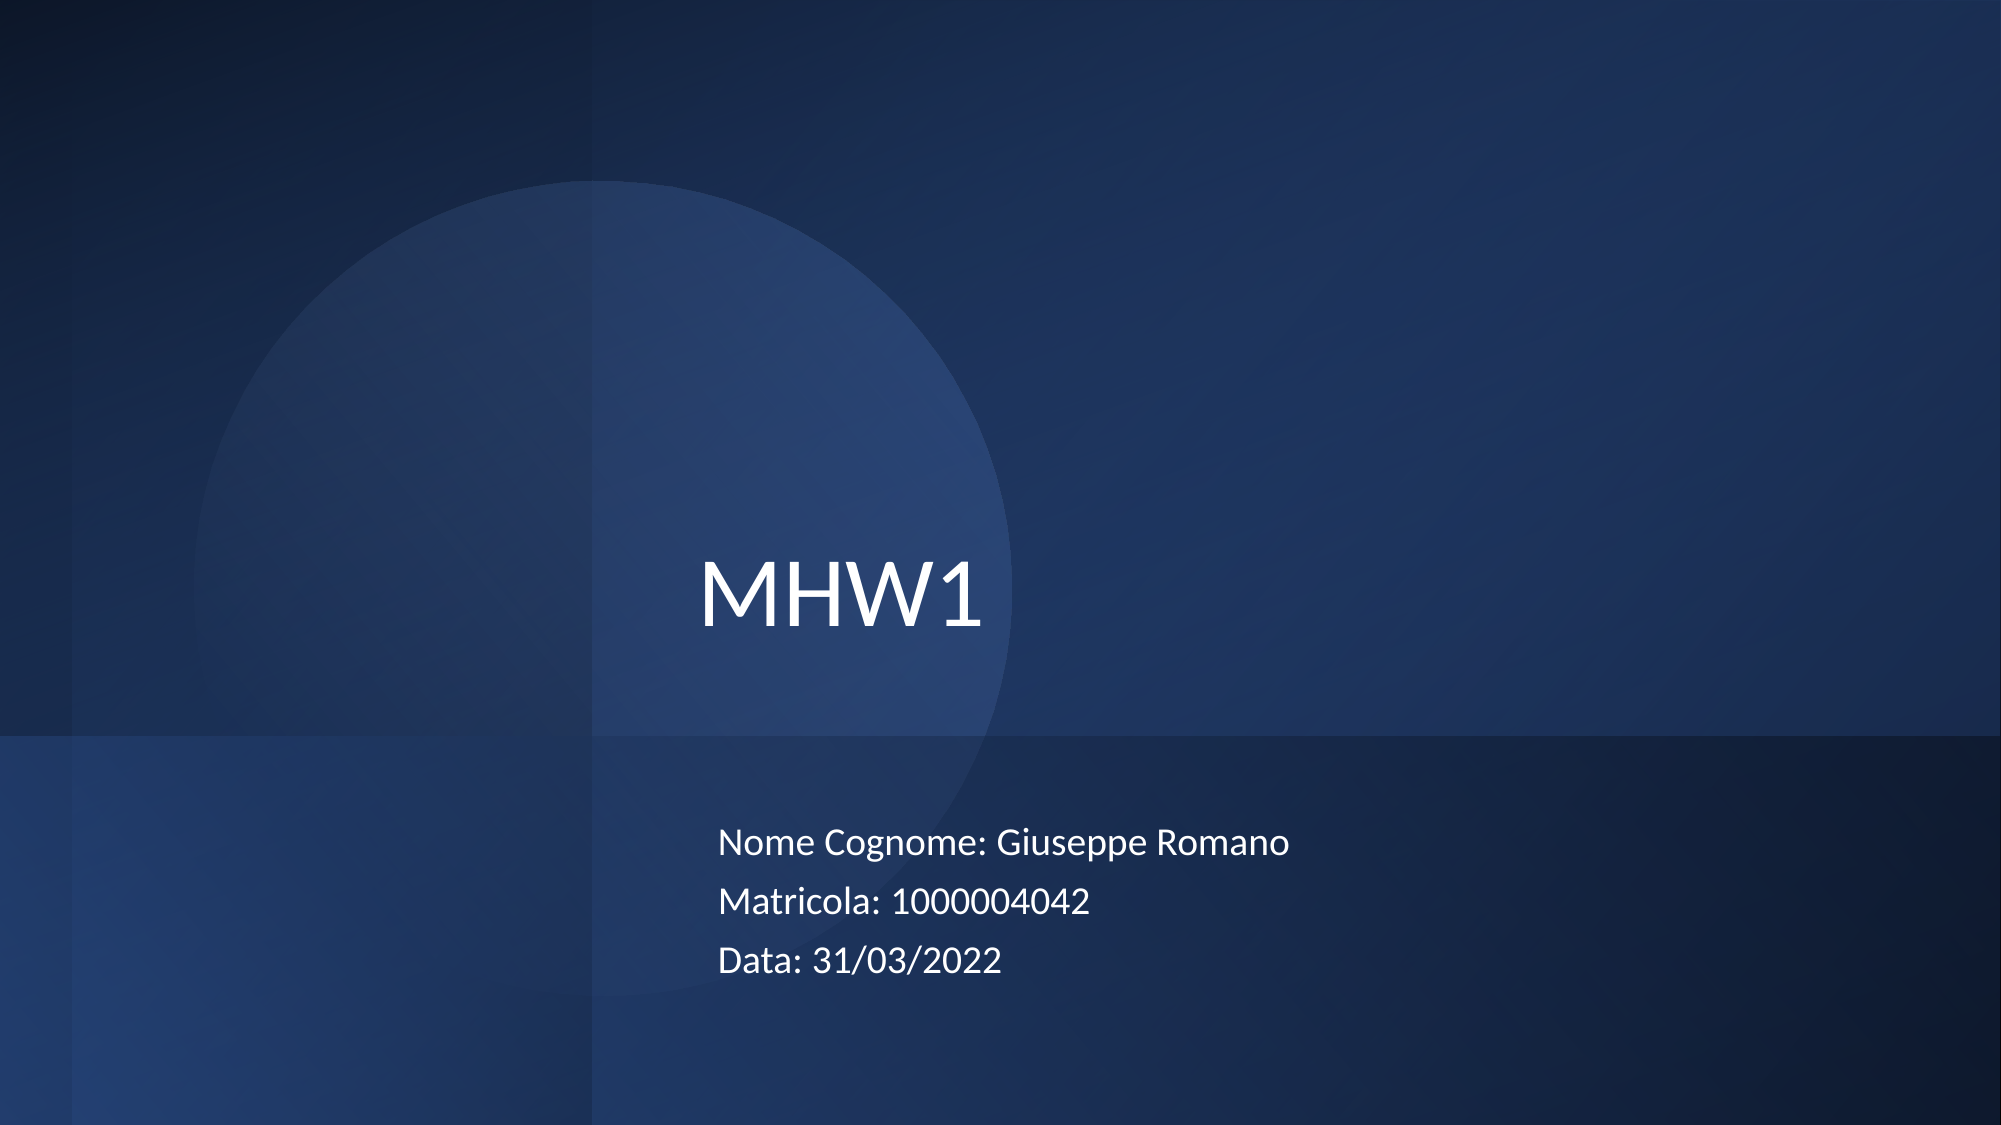

# MHW1

Nome Cognome: Giuseppe Romano
Matricola: 1000004042
Data: 31/03/2022